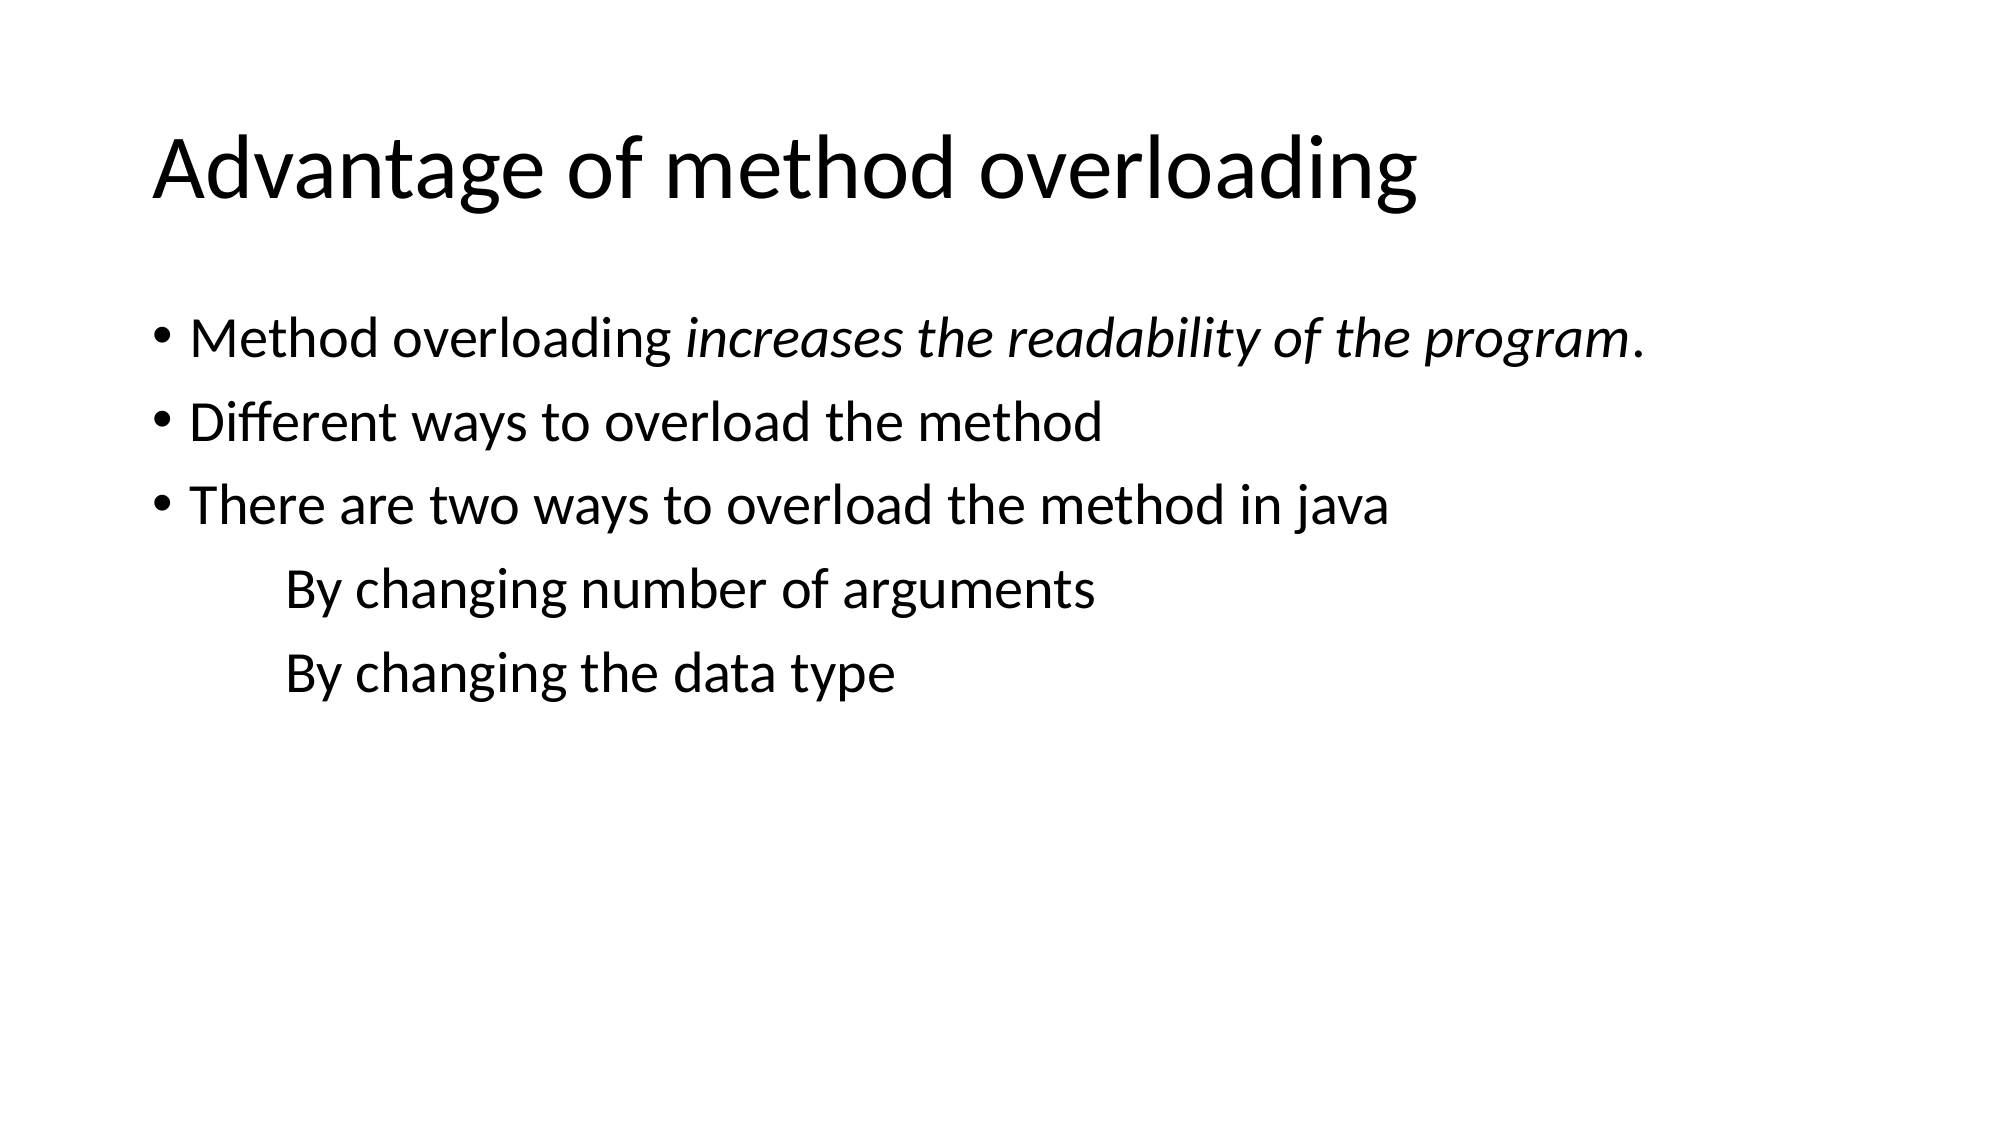

# Advantage of method overloading
Method overloading increases the readability of the program.
Different ways to overload the method
There are two ways to overload the method in java
          By changing number of arguments
          By changing the data type